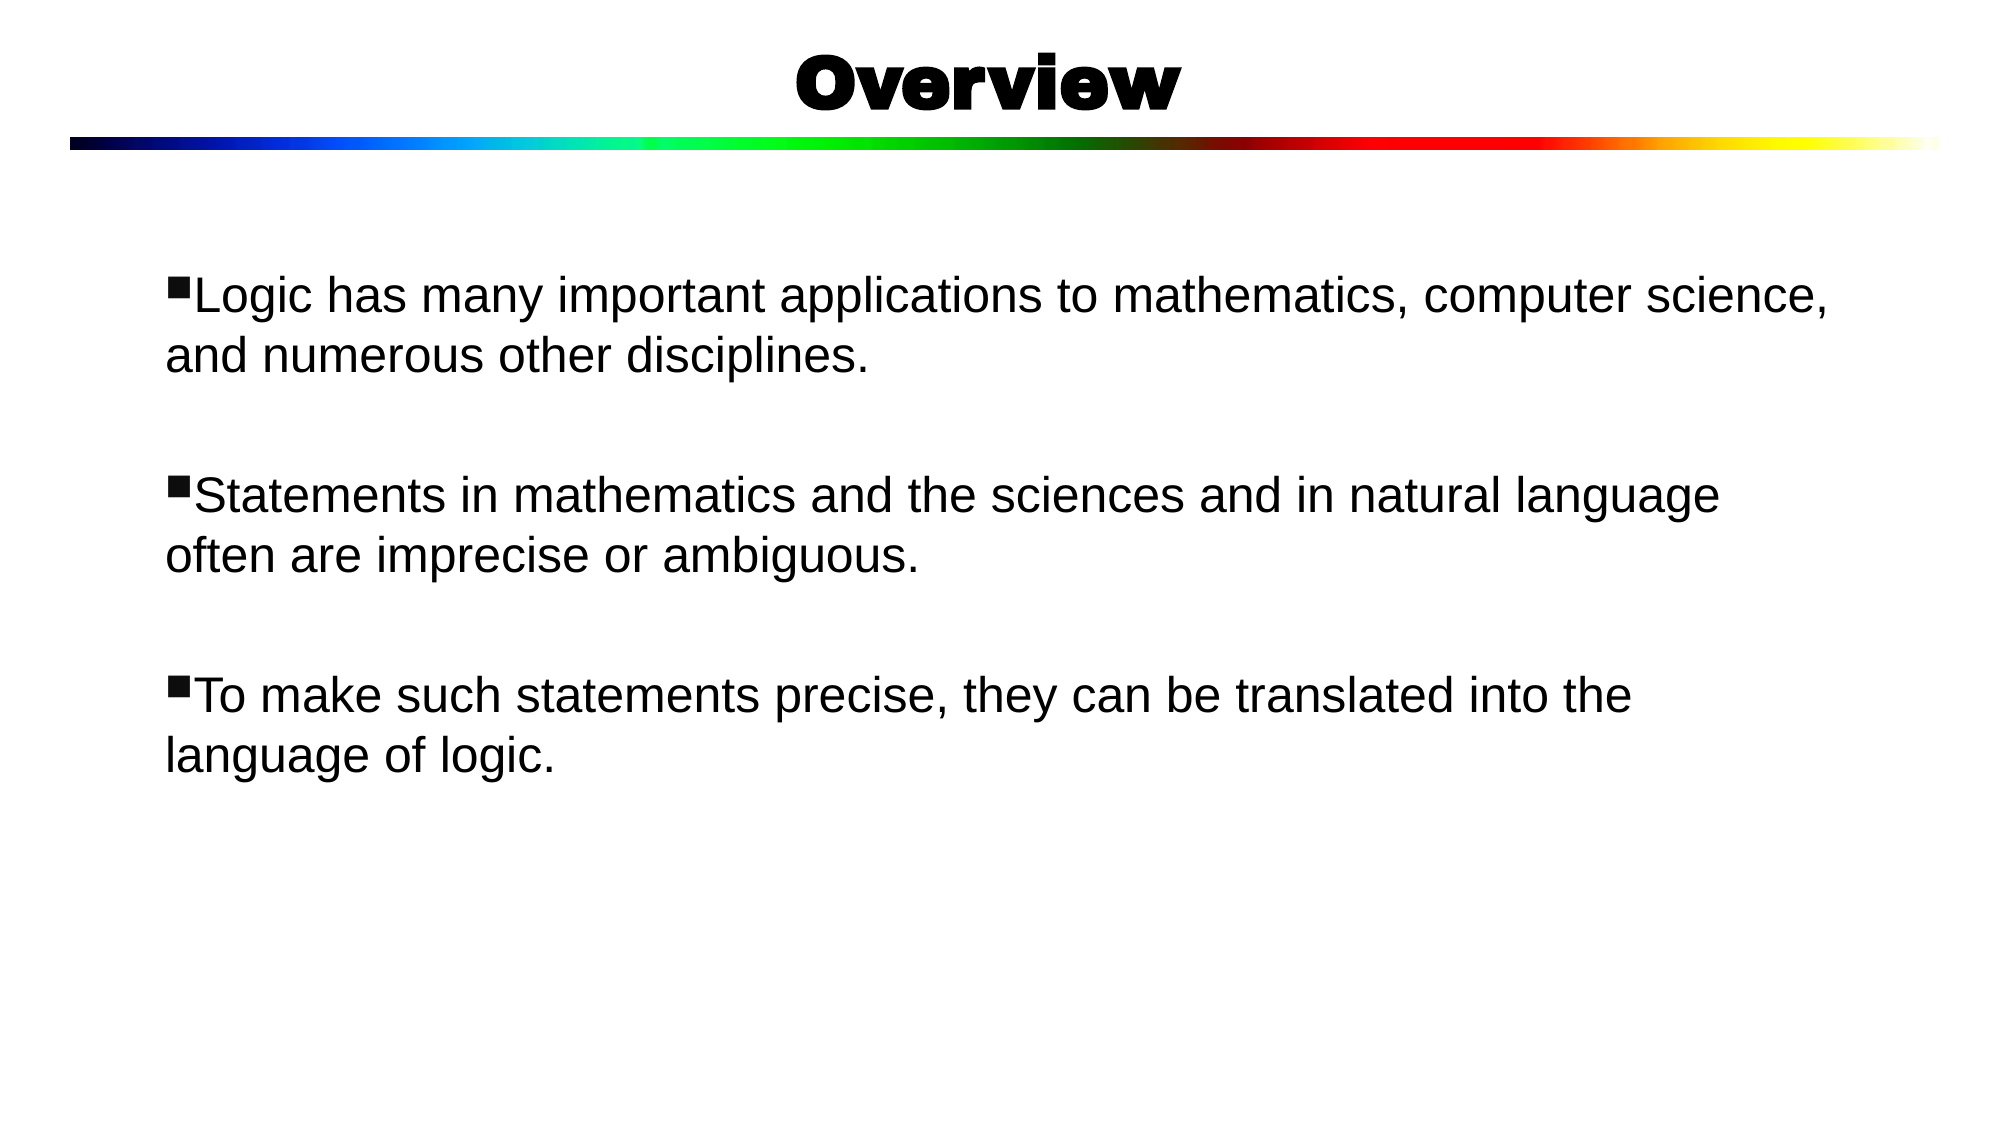

# Overview

Logic has many important applications to mathematics, computer science, and numerous other disciplines.

Statements in mathematics and the sciences and in natural language often are imprecise or ambiguous.

To make such statements precise, they can be translated into the language of logic.